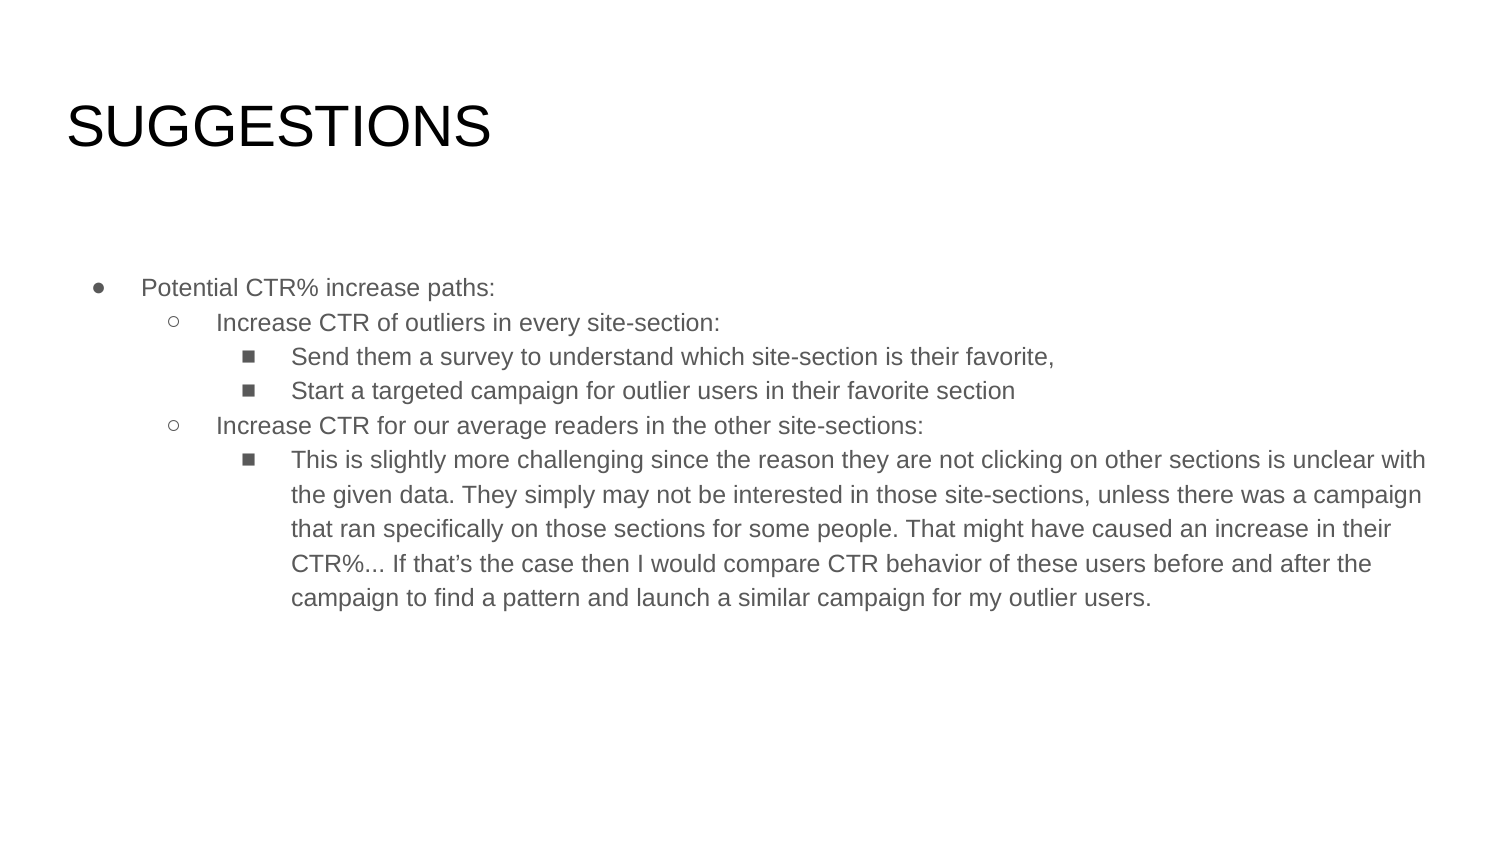

# SUGGESTIONS

Potential CTR% increase paths:
Increase CTR of outliers in every site-section:
Send them a survey to understand which site-section is their favorite,
Start a targeted campaign for outlier users in their favorite section
Increase CTR for our average readers in the other site-sections:
This is slightly more challenging since the reason they are not clicking on other sections is unclear with the given data. They simply may not be interested in those site-sections, unless there was a campaign that ran specifically on those sections for some people. That might have caused an increase in their CTR%... If that’s the case then I would compare CTR behavior of these users before and after the campaign to find a pattern and launch a similar campaign for my outlier users.